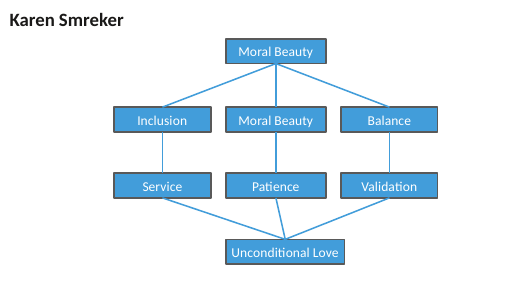

Karen Smreker
Moral Beauty
Inclusion
Moral Beauty
Balance
Service
Patience
Validation
Unconditional Love